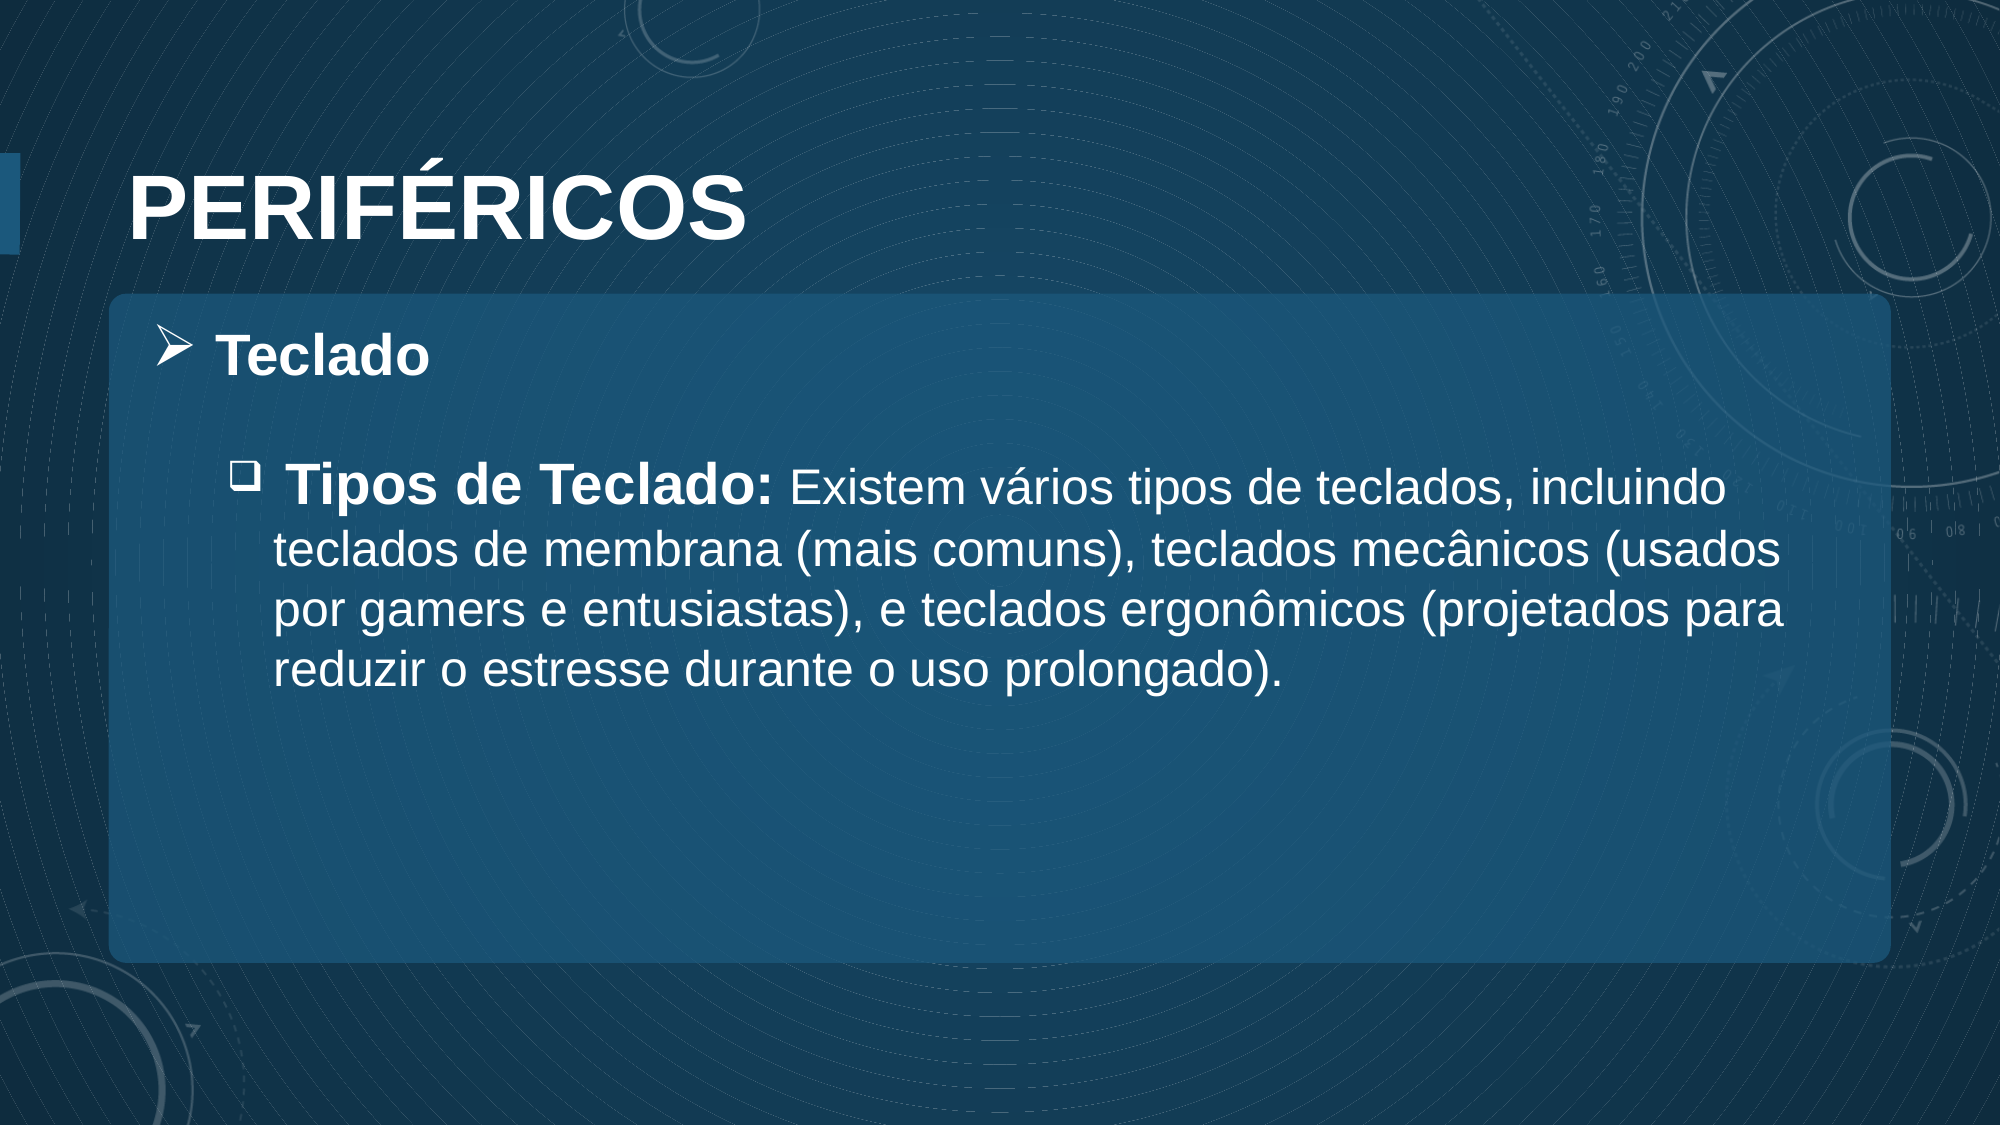

# Periféricos
 Teclado

 Tipos de Teclado: Existem vários tipos de teclados, incluindo teclados de membrana (mais comuns), teclados mecânicos (usados por gamers e entusiastas), e teclados ergonômicos (projetados para reduzir o estresse durante o uso prolongado).